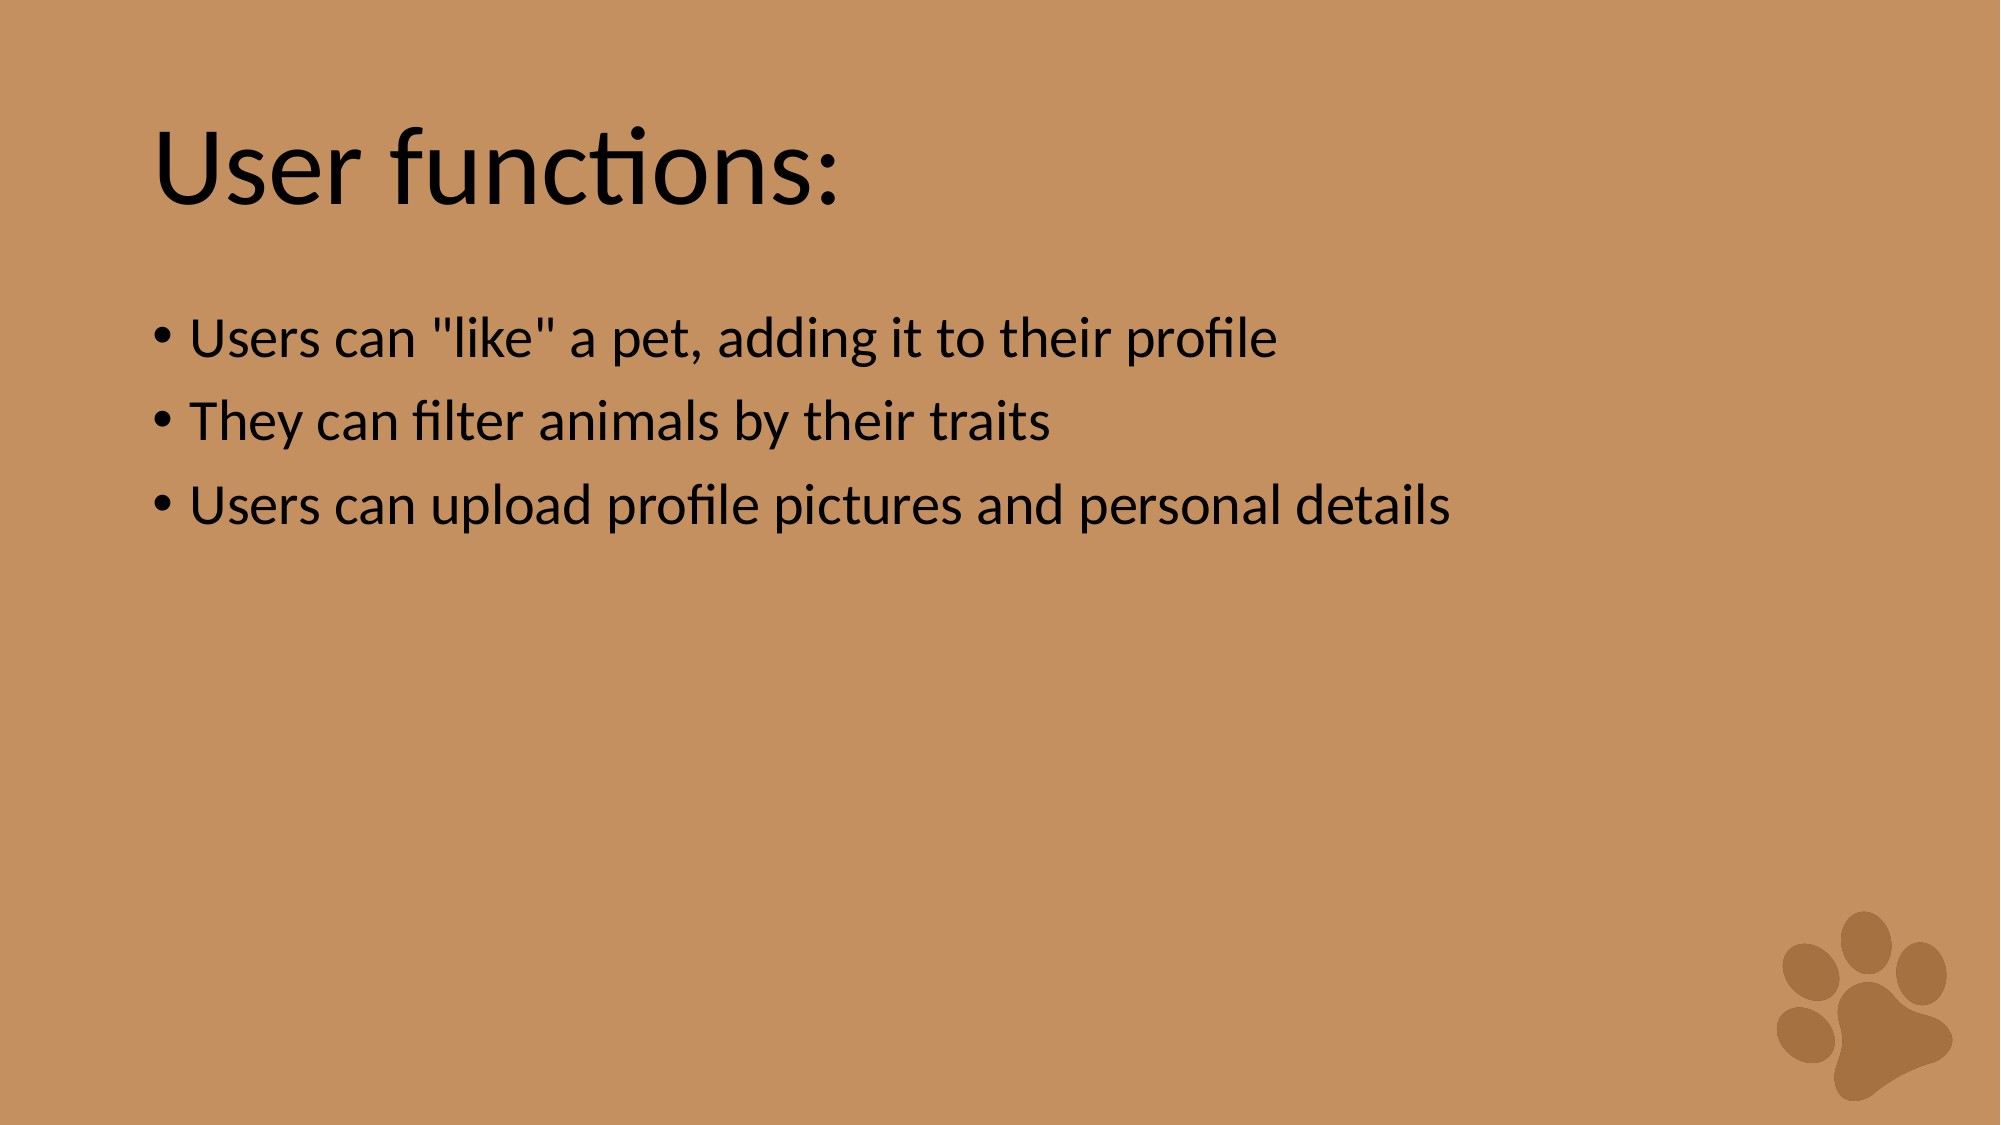

# User functions:
Users can "like" a pet, adding it to their profile
They can filter animals by their traits
Users can upload profile pictures and personal details